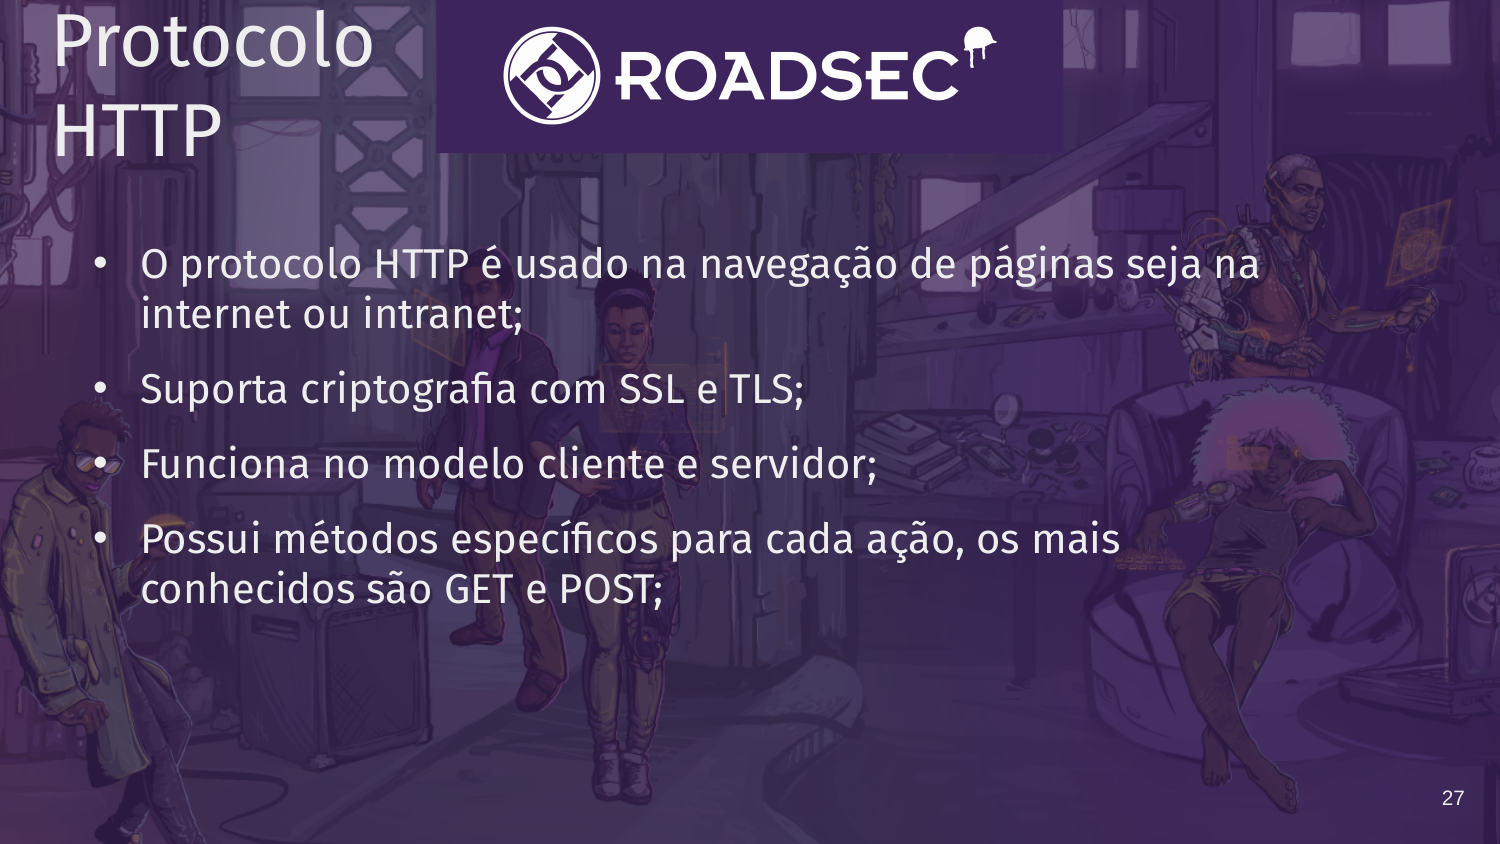

# Protocolo HTTP
O protocolo HTTP é usado na navegação de páginas seja na internet ou intranet;
Suporta criptografia com SSL e TLS;
Funciona no modelo cliente e servidor;
Possui métodos específicos para cada ação, os mais conhecidos são GET e POST;

27